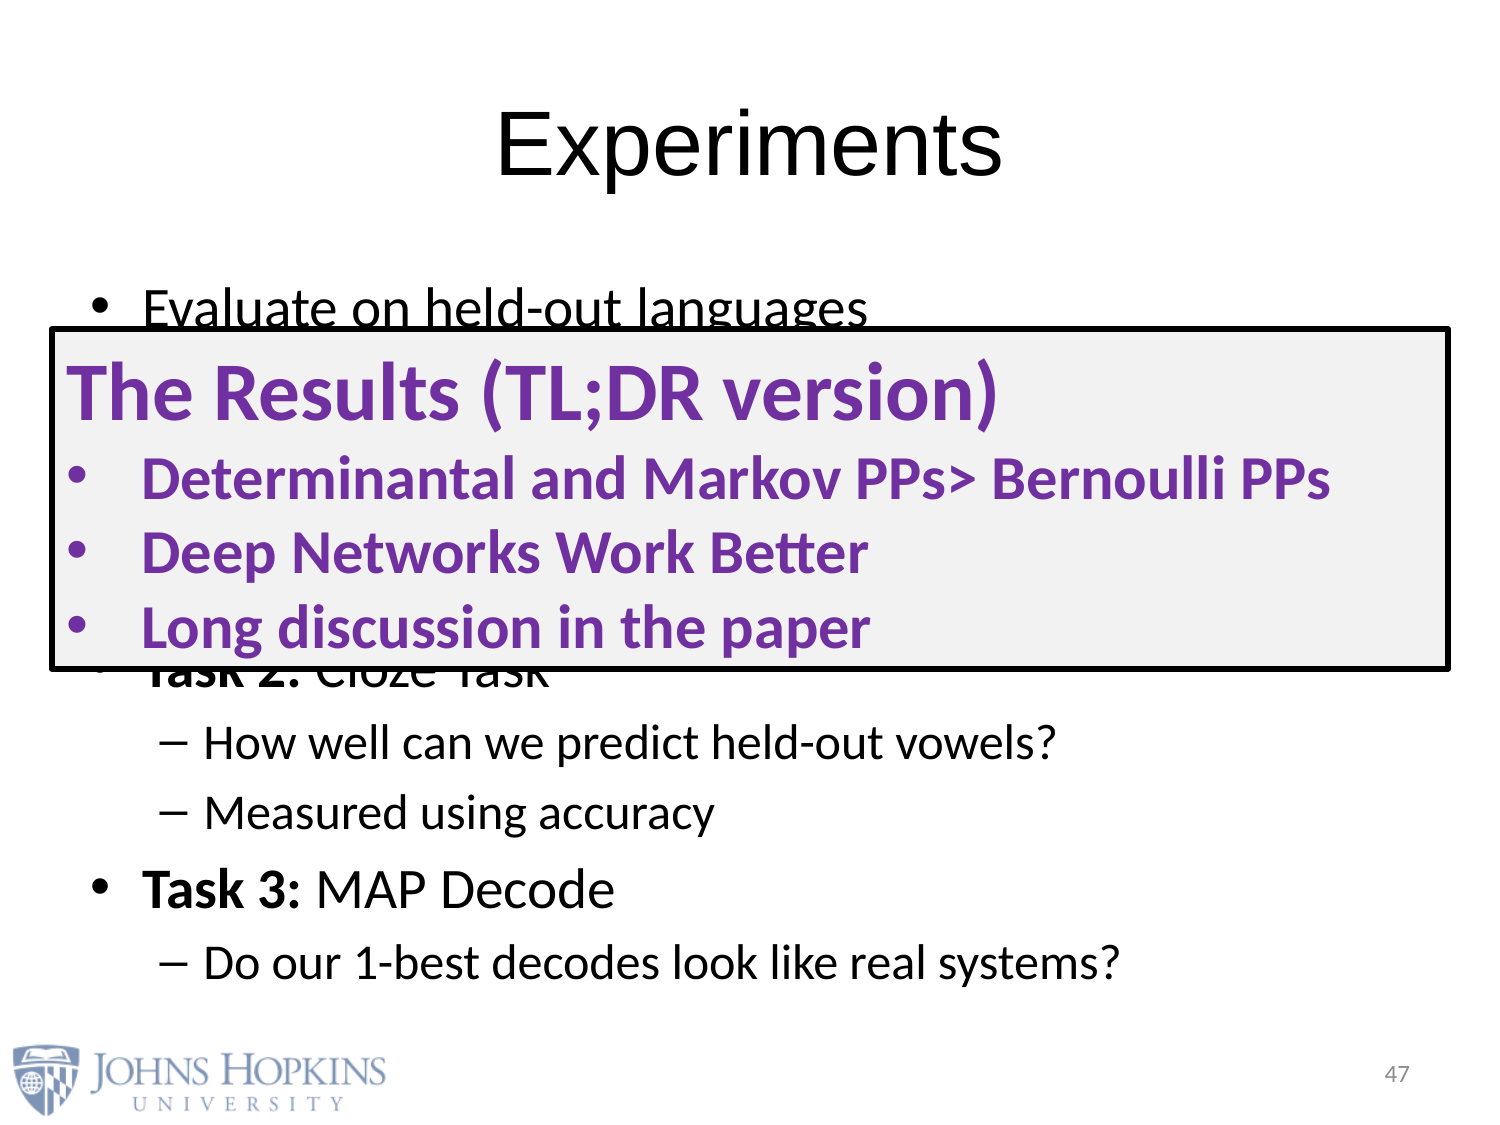

# Experiments
Evaluate on held-out languages
Task 1: Cross-Entropy
How surprised were the models by held-out vowel systems?
Measured in nats
Task 2: Cloze Task
How well can we predict held-out vowels?
Measured using accuracy
Task 3: MAP Decode
Do our 1-best decodes look like real systems?

The Results (TL;DR version)
Determinantal and Markov PPs> Bernoulli PPs
Deep Networks Work Better
Long discussion in the paper
47